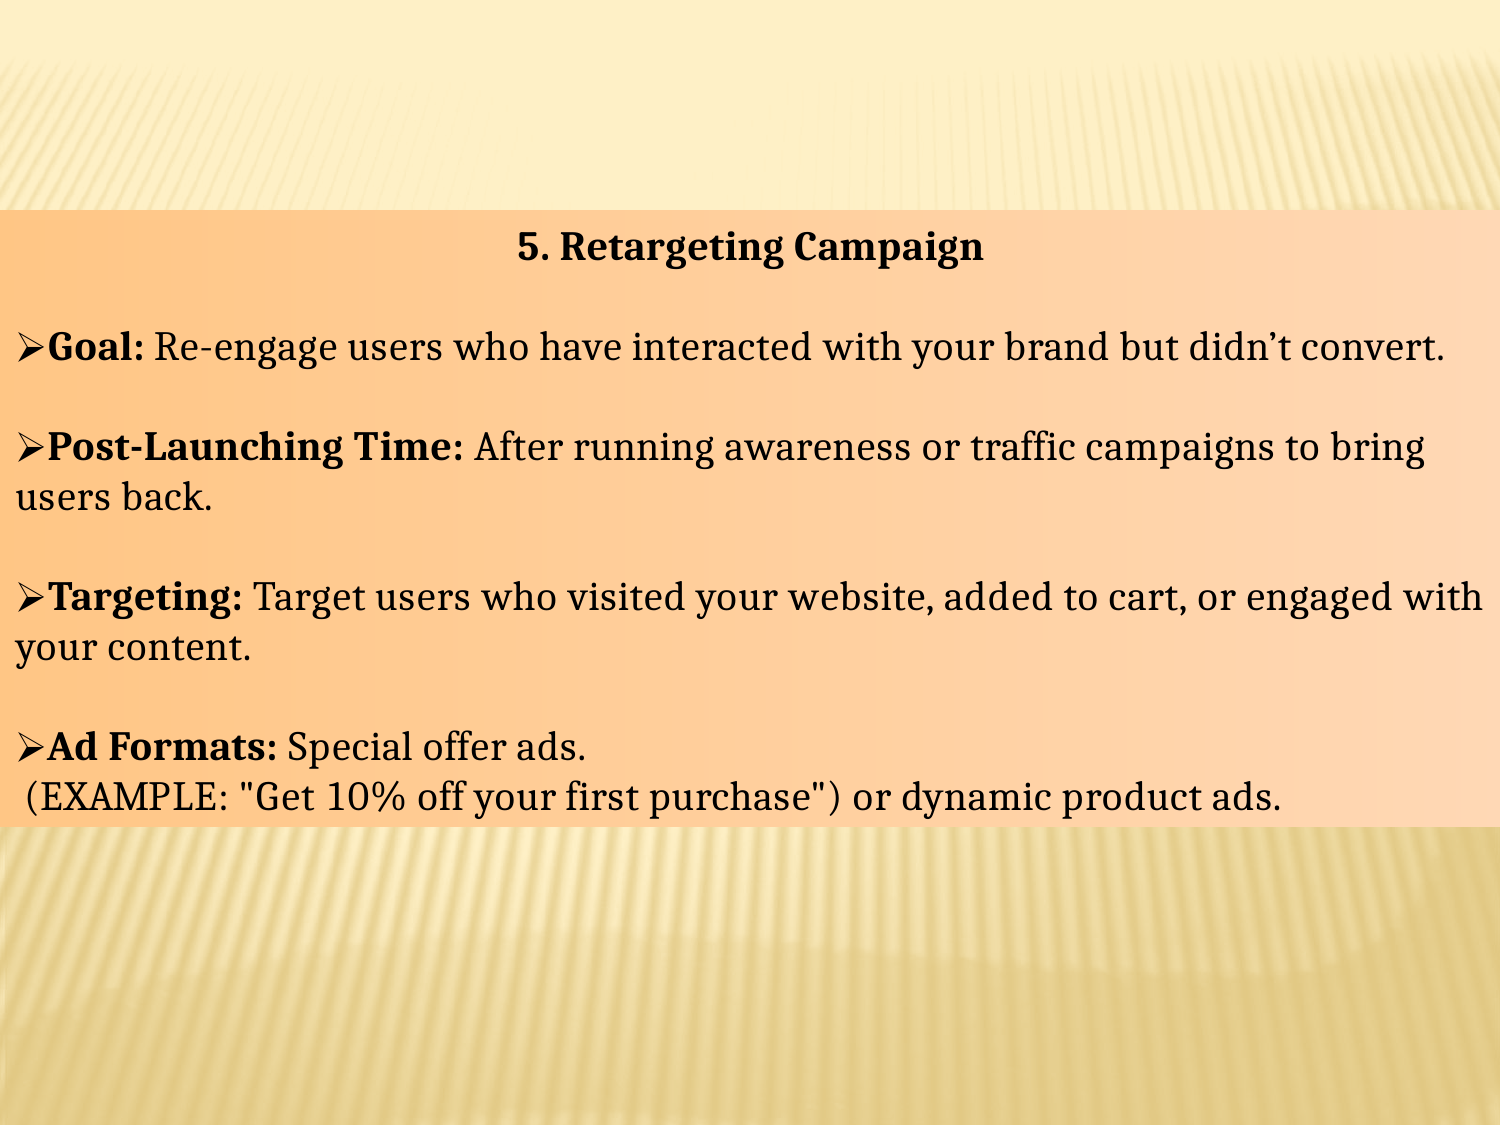

5. Retargeting Campaign

Goal: Re-engage users who have interacted with your brand but didn’t convert.

Post-Launching Time: After running awareness or traffic campaigns to bring users back.

Targeting: Target users who visited your website, added to cart, or engaged with your content.

Ad Formats: Special offer ads.
 (EXAMPLE: "Get 10% off your first purchase") or dynamic product ads.